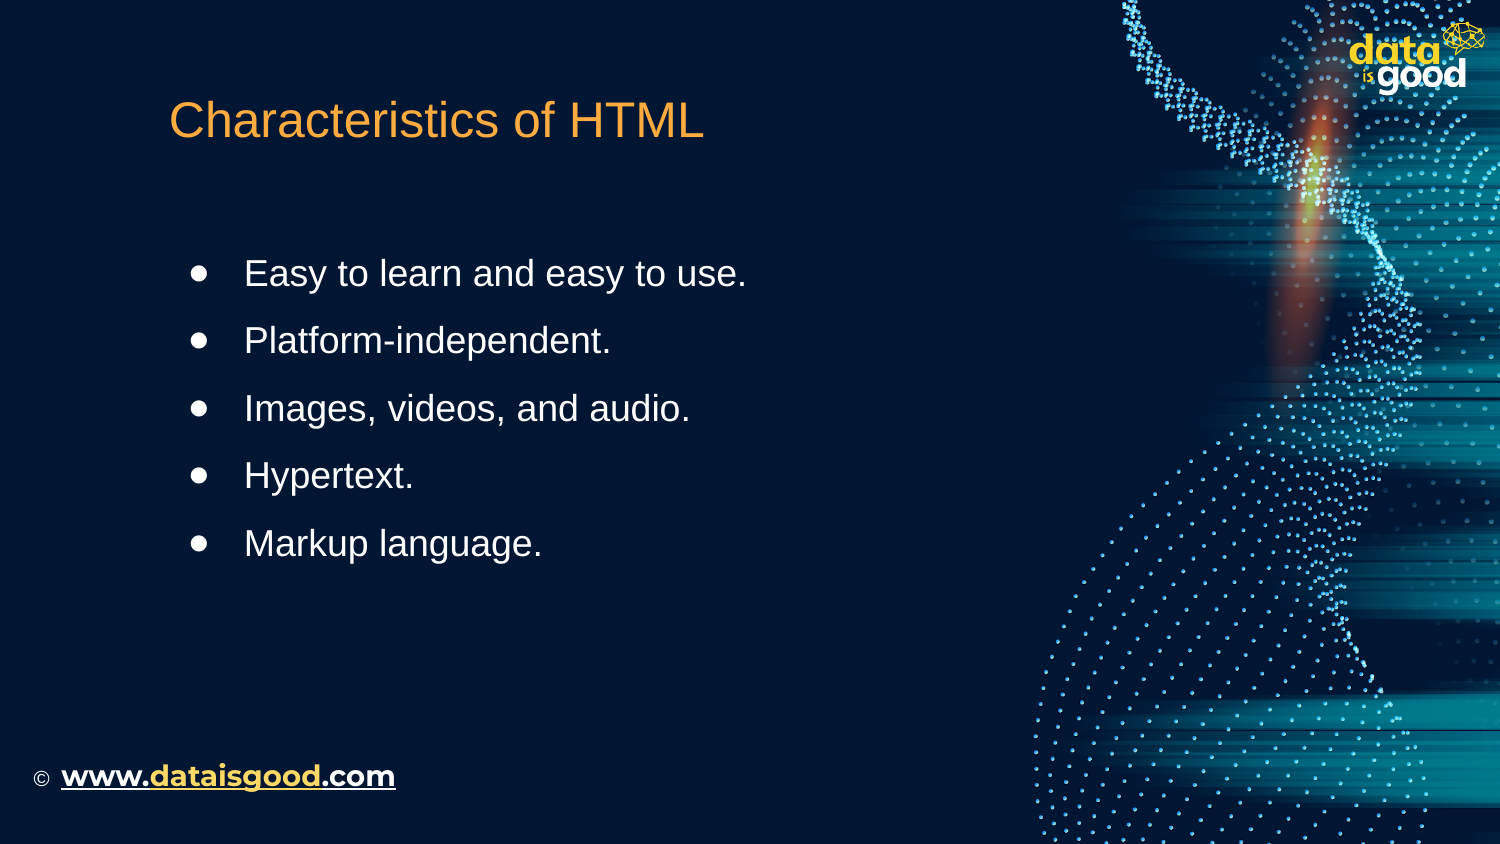

# Characteristics of HTML
Easy to learn and easy to use.
Platform-independent.
Images, videos, and audio.
Hypertext.
Markup language.